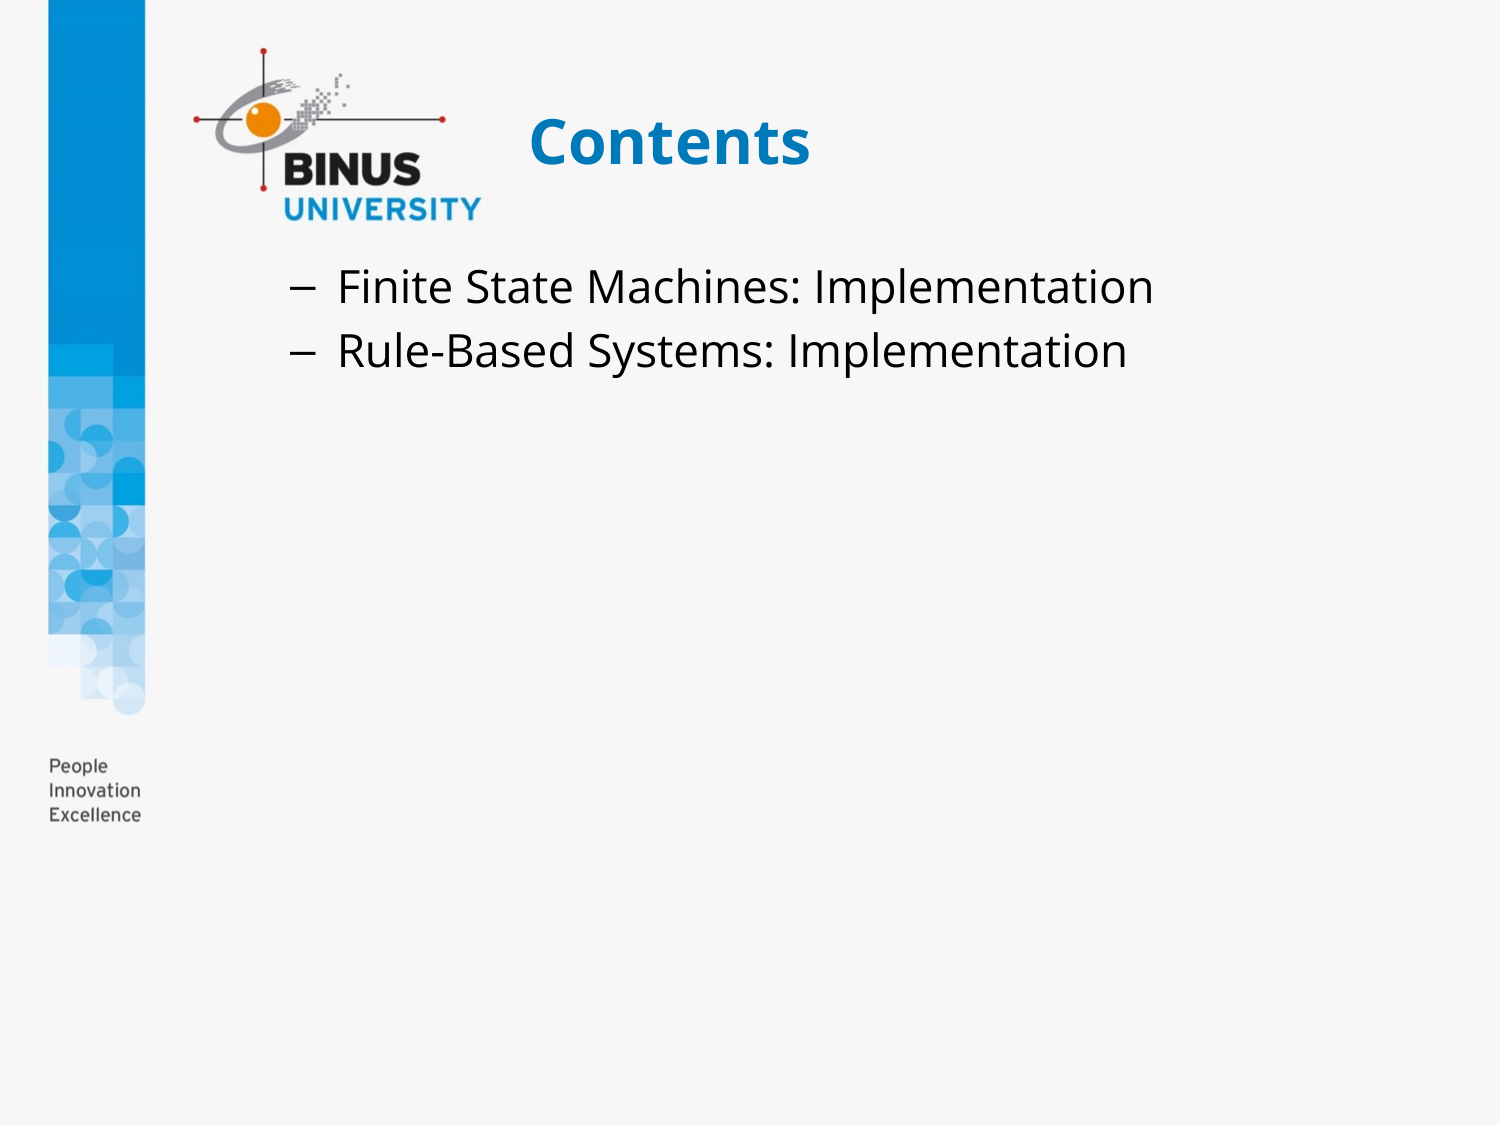

# Contents
Finite State Machines: Implementation
Rule-Based Systems: Implementation